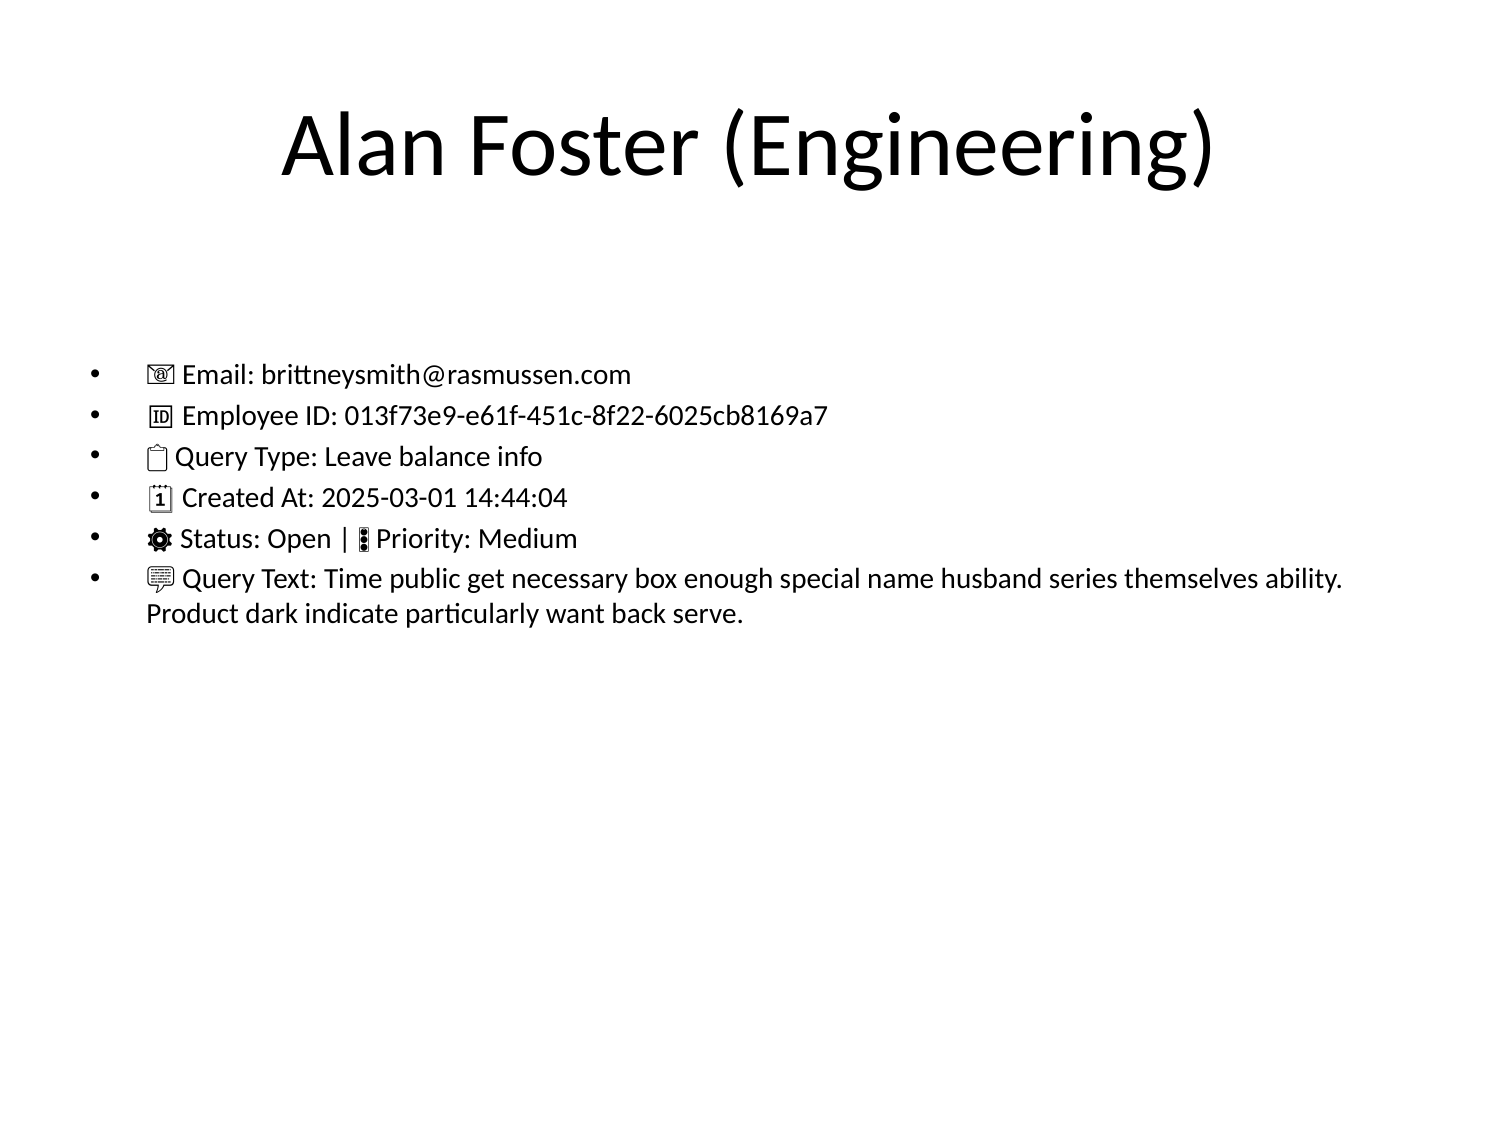

# Alan Foster (Engineering)

📧 Email: brittneysmith@rasmussen.com
🆔 Employee ID: 013f73e9-e61f-451c-8f22-6025cb8169a7
📋 Query Type: Leave balance info
🗓 Created At: 2025-03-01 14:44:04
⚙ Status: Open | 🚦 Priority: Medium
💬 Query Text: Time public get necessary box enough special name husband series themselves ability. Product dark indicate particularly want back serve.